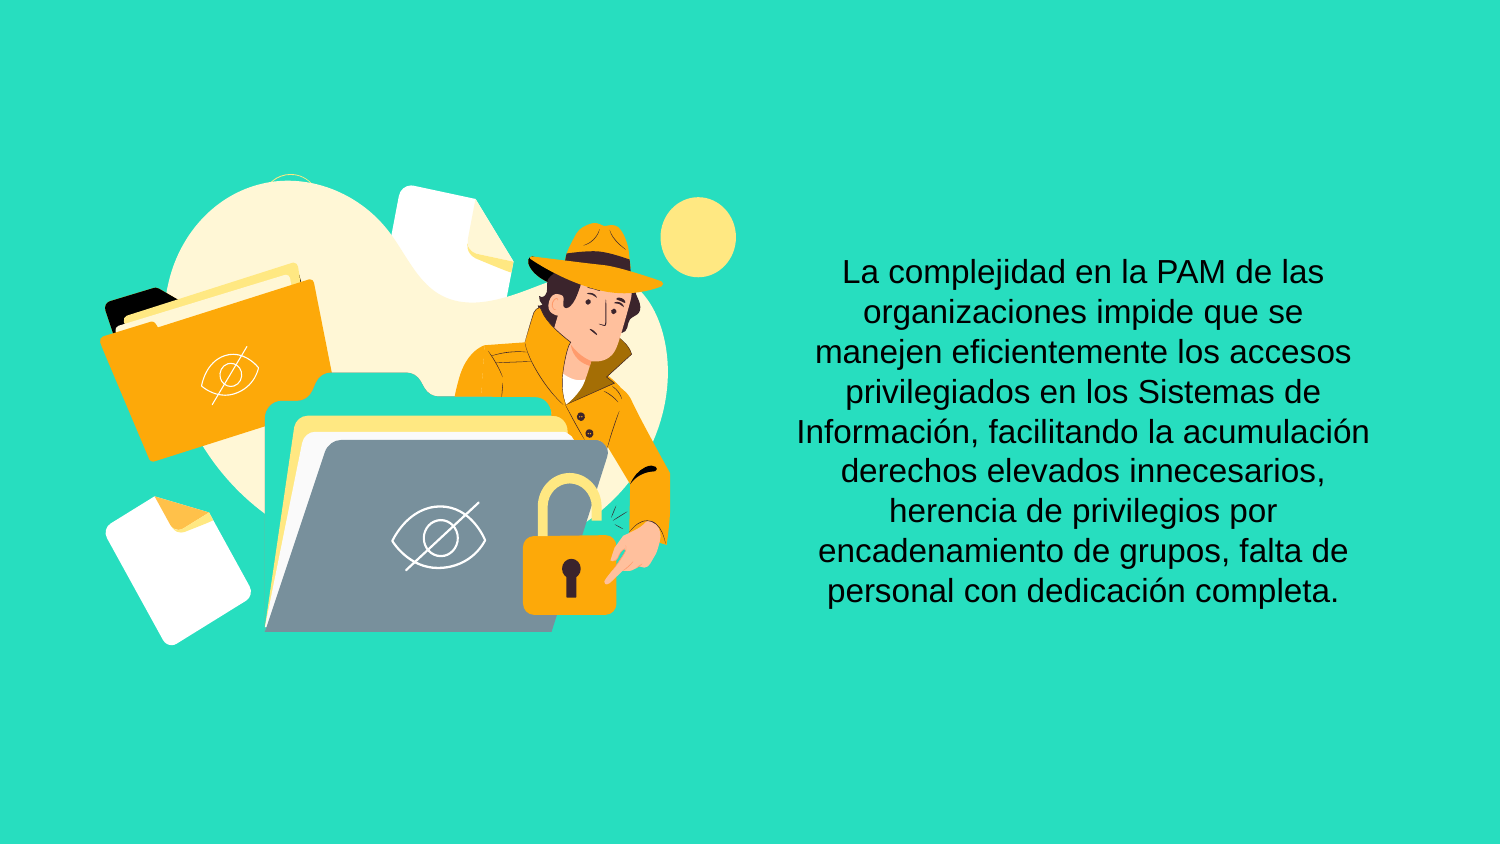

La complejidad en la PAM de las organizaciones impide que se manejen eficientemente los accesos privilegiados en los Sistemas de Información, facilitando la acumulación derechos elevados innecesarios, herencia de privilegios por encadenamiento de grupos, falta de personal con dedicación completa.